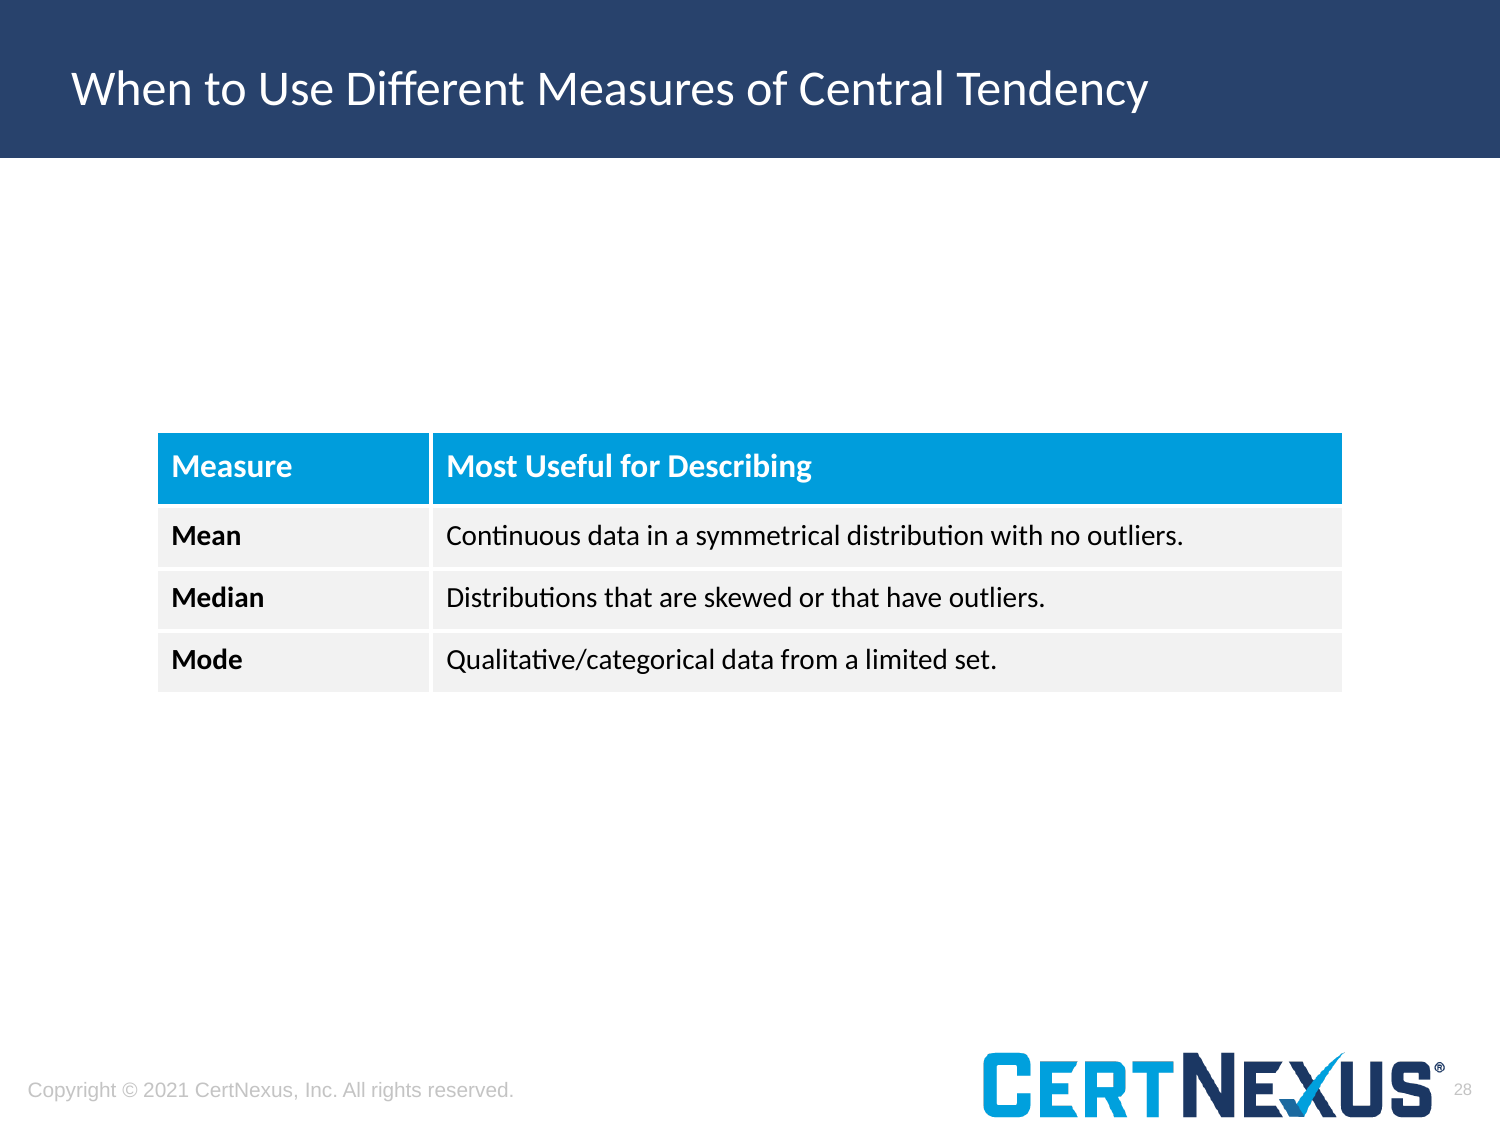

# When to Use Different Measures of Central Tendency
| Measure | Most Useful for Describing |
| --- | --- |
| Mean | Continuous data in a symmetrical distribution with no outliers. |
| Median | Distributions that are skewed or that have outliers. |
| Mode | Qualitative/categorical data from a limited set. |
28